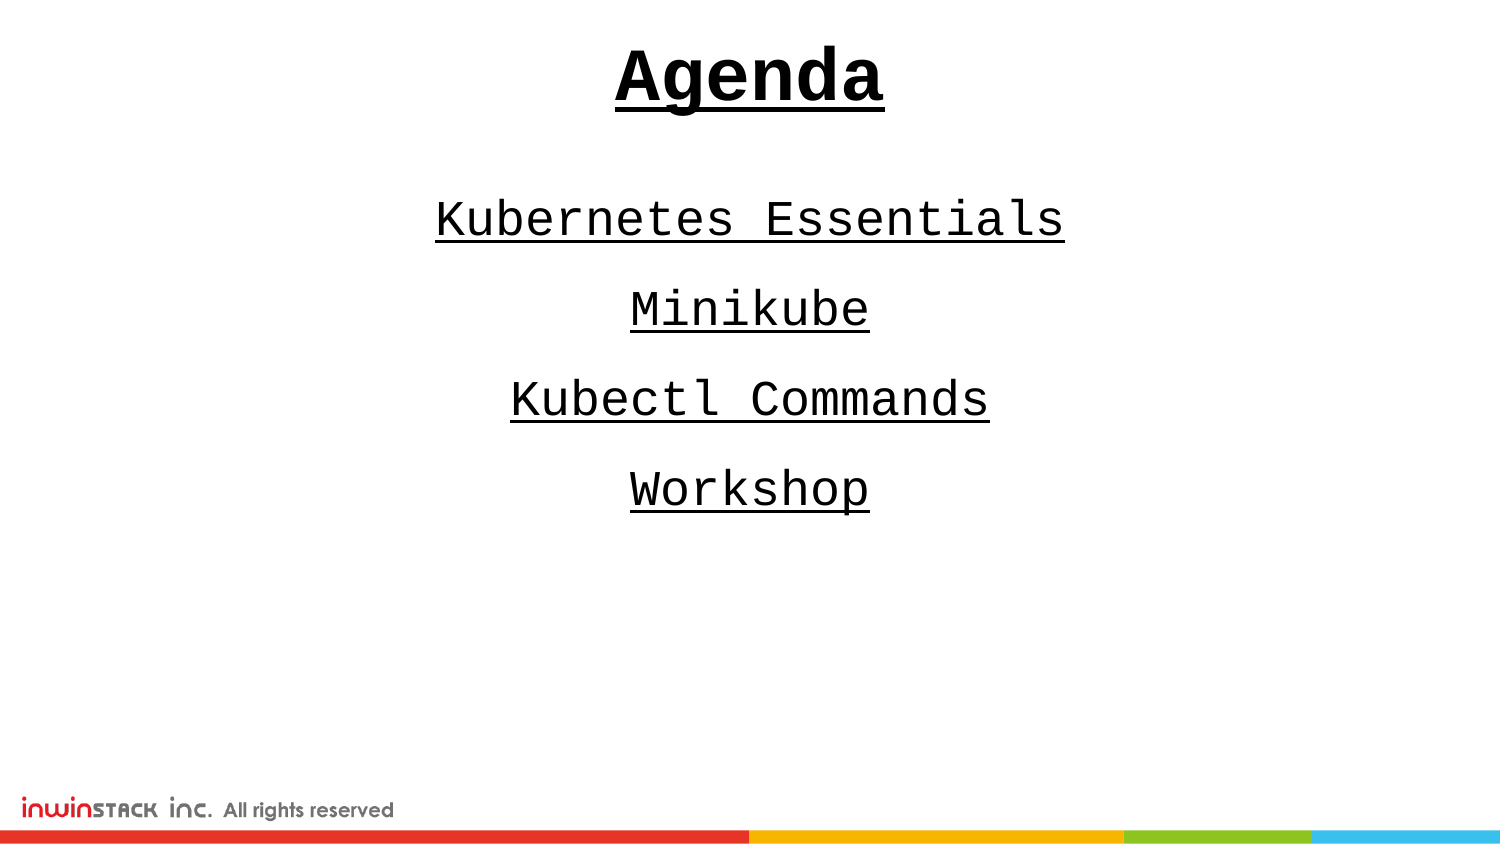

# Agenda
Kubernetes Essentials
Minikube
Kubectl Commands
Workshop